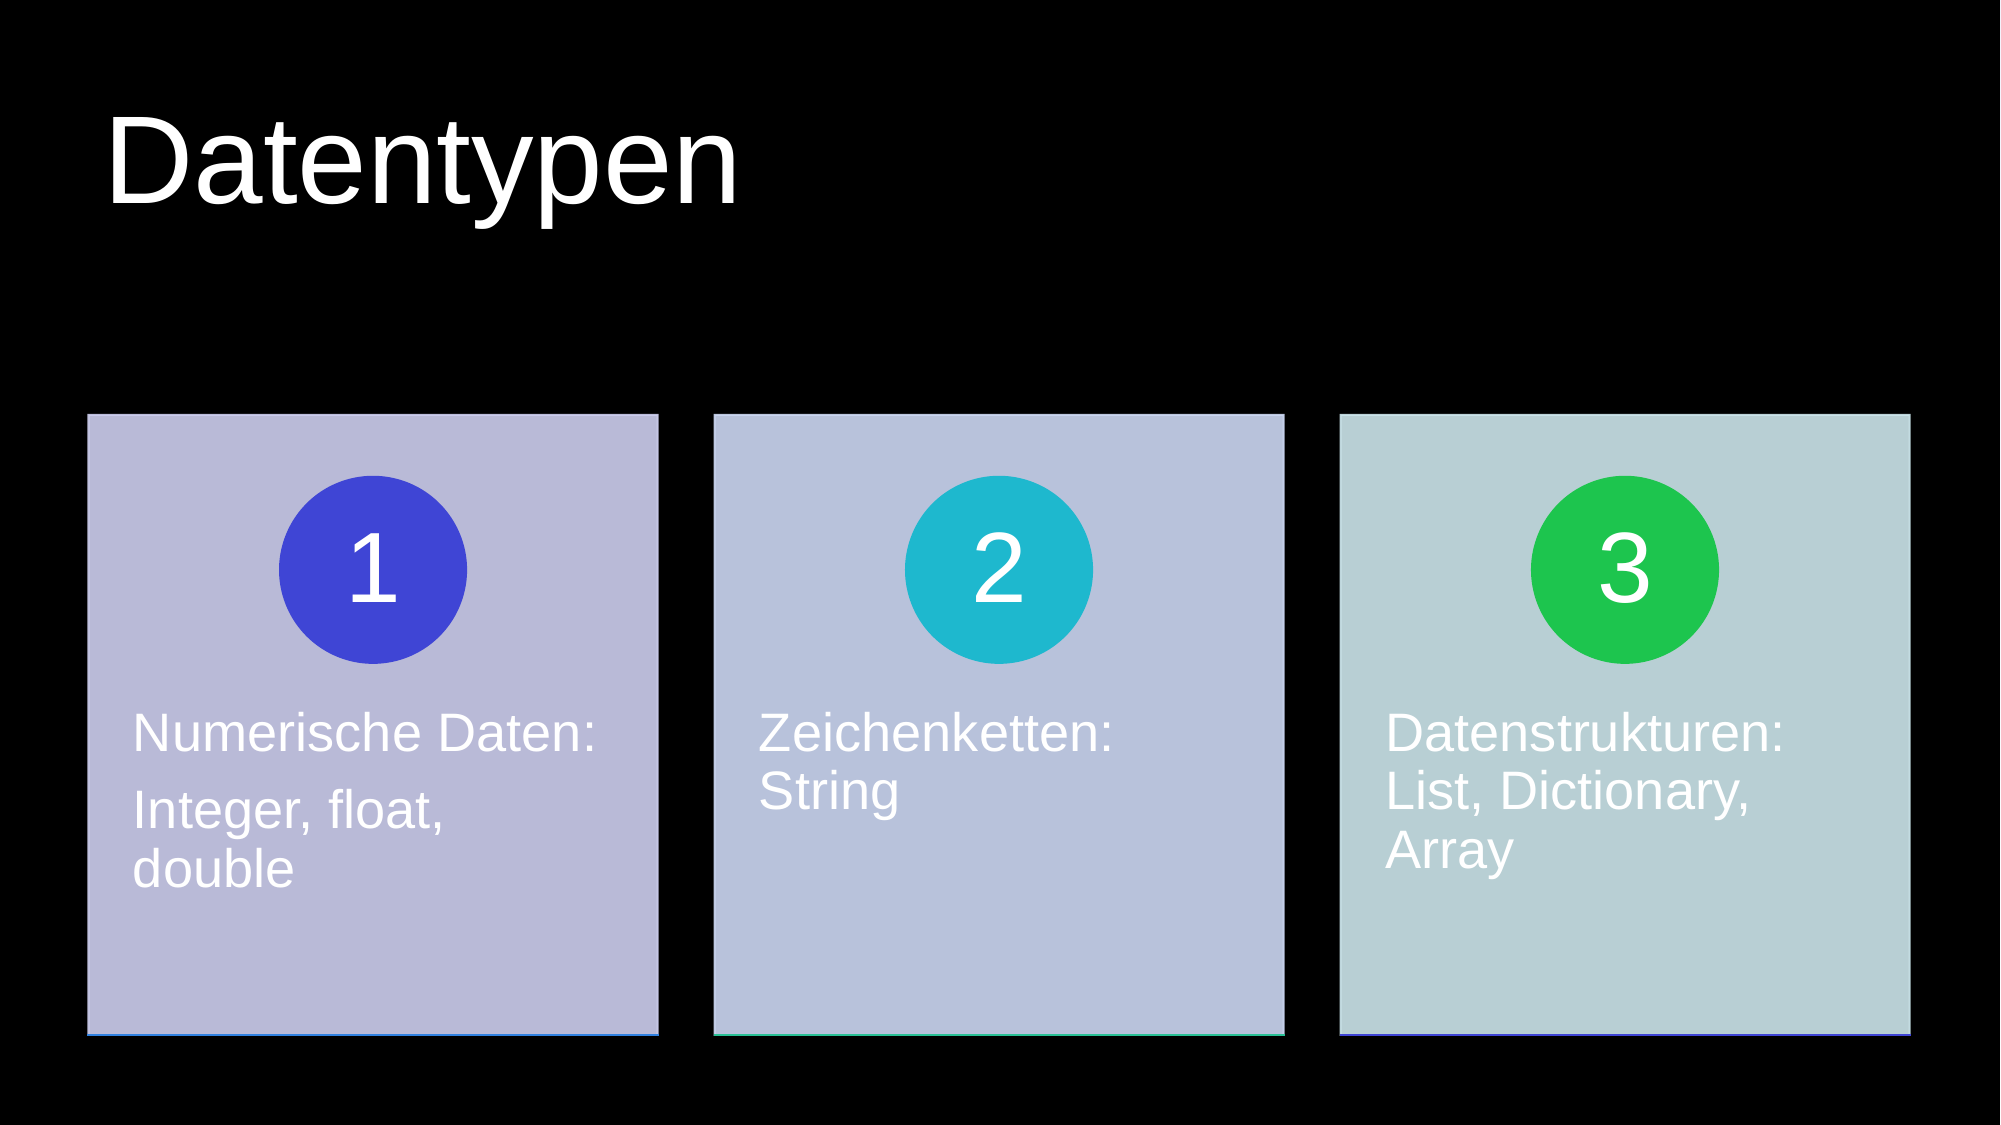

# Datentypen
Numerische Daten:
Integer, float, double
1
Zeichenketten: String
2
Datenstrukturen: List, Dictionary, Array
3